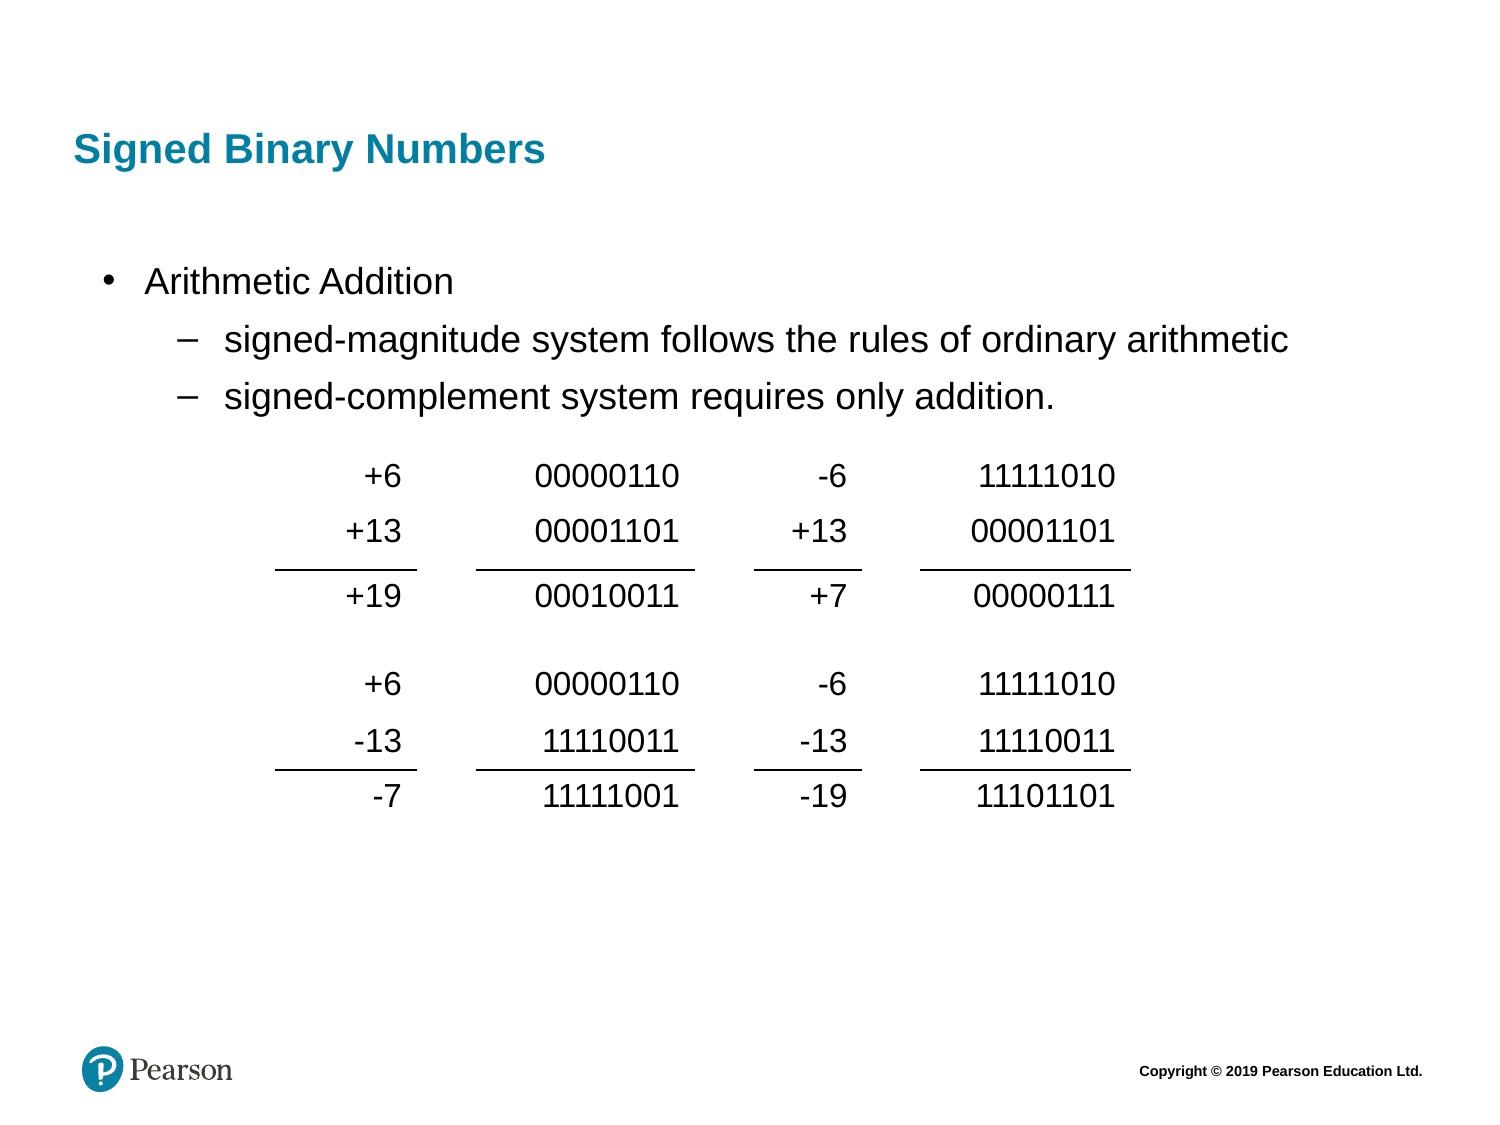

#
Signed Binary Numbers
Arithmetic Addition
signed-magnitude system follows the rules of ordinary arithmetic
signed-complement system requires only addition.

| +6 |  | 00000110 |  | -6 |  | 11111010 |
| --- | --- | --- | --- | --- | --- | --- |
| +13 |  | 00001101 |  | +13 |  | 00001101 |
| +19 |  | 00010011 |  | +7 |  | 00000111 |
| +6 |  | 00000110 |  | -6 |  | 11111010 |
| -13 |  | 11110011 |  | -13 |  | 11110011 |
| -7 |  | 11111001 |  | -19 |  | 11101101 |